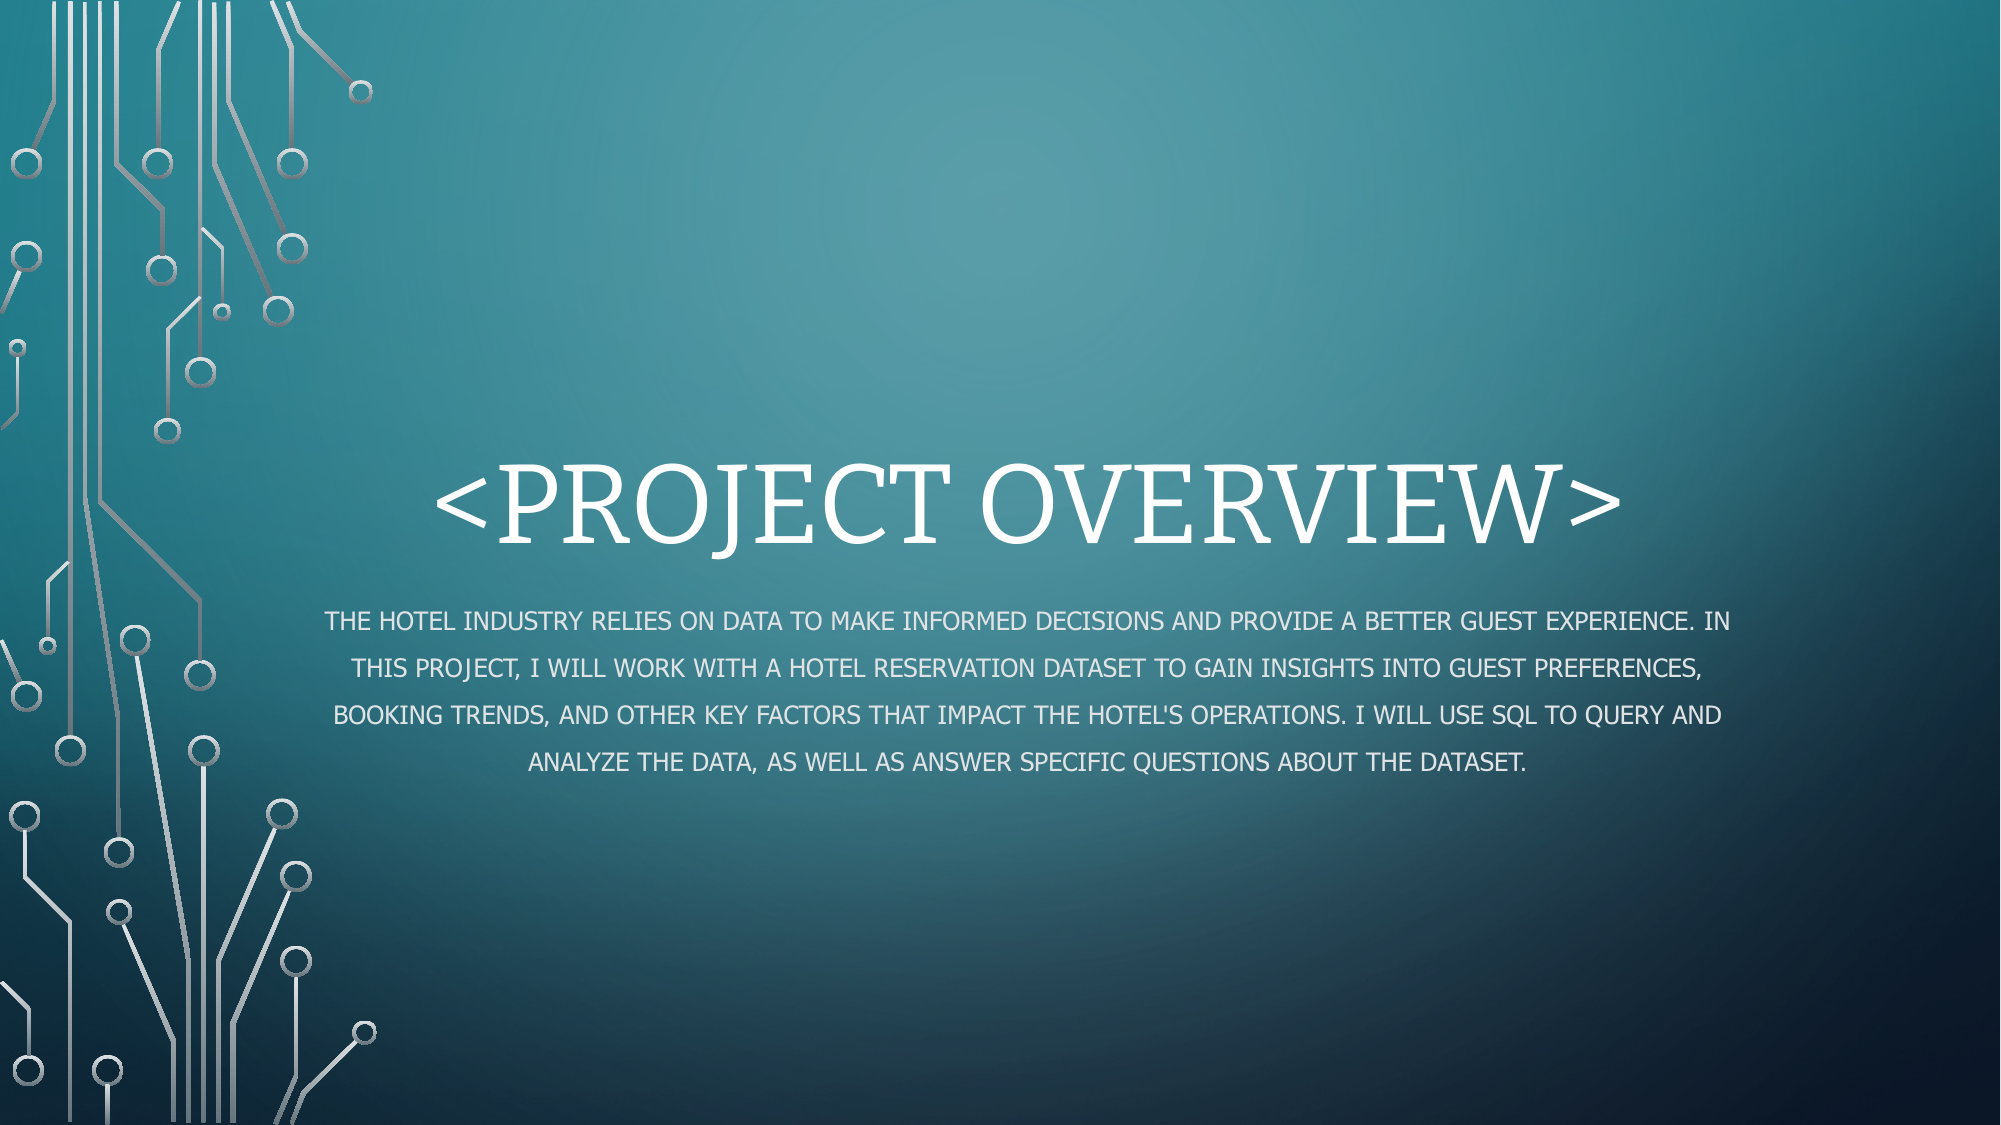

# <project overview>
The hotel industry relies on data to make informed decisions and provide a better guest experience. In
this project, I will work with a hotel reservation dataset to gain insights into guest preferences,
booking trends, and other key factors that impact the hotel's operations. i will use SQL to query and
analyze the data, as well as answer specific questions about the dataset.